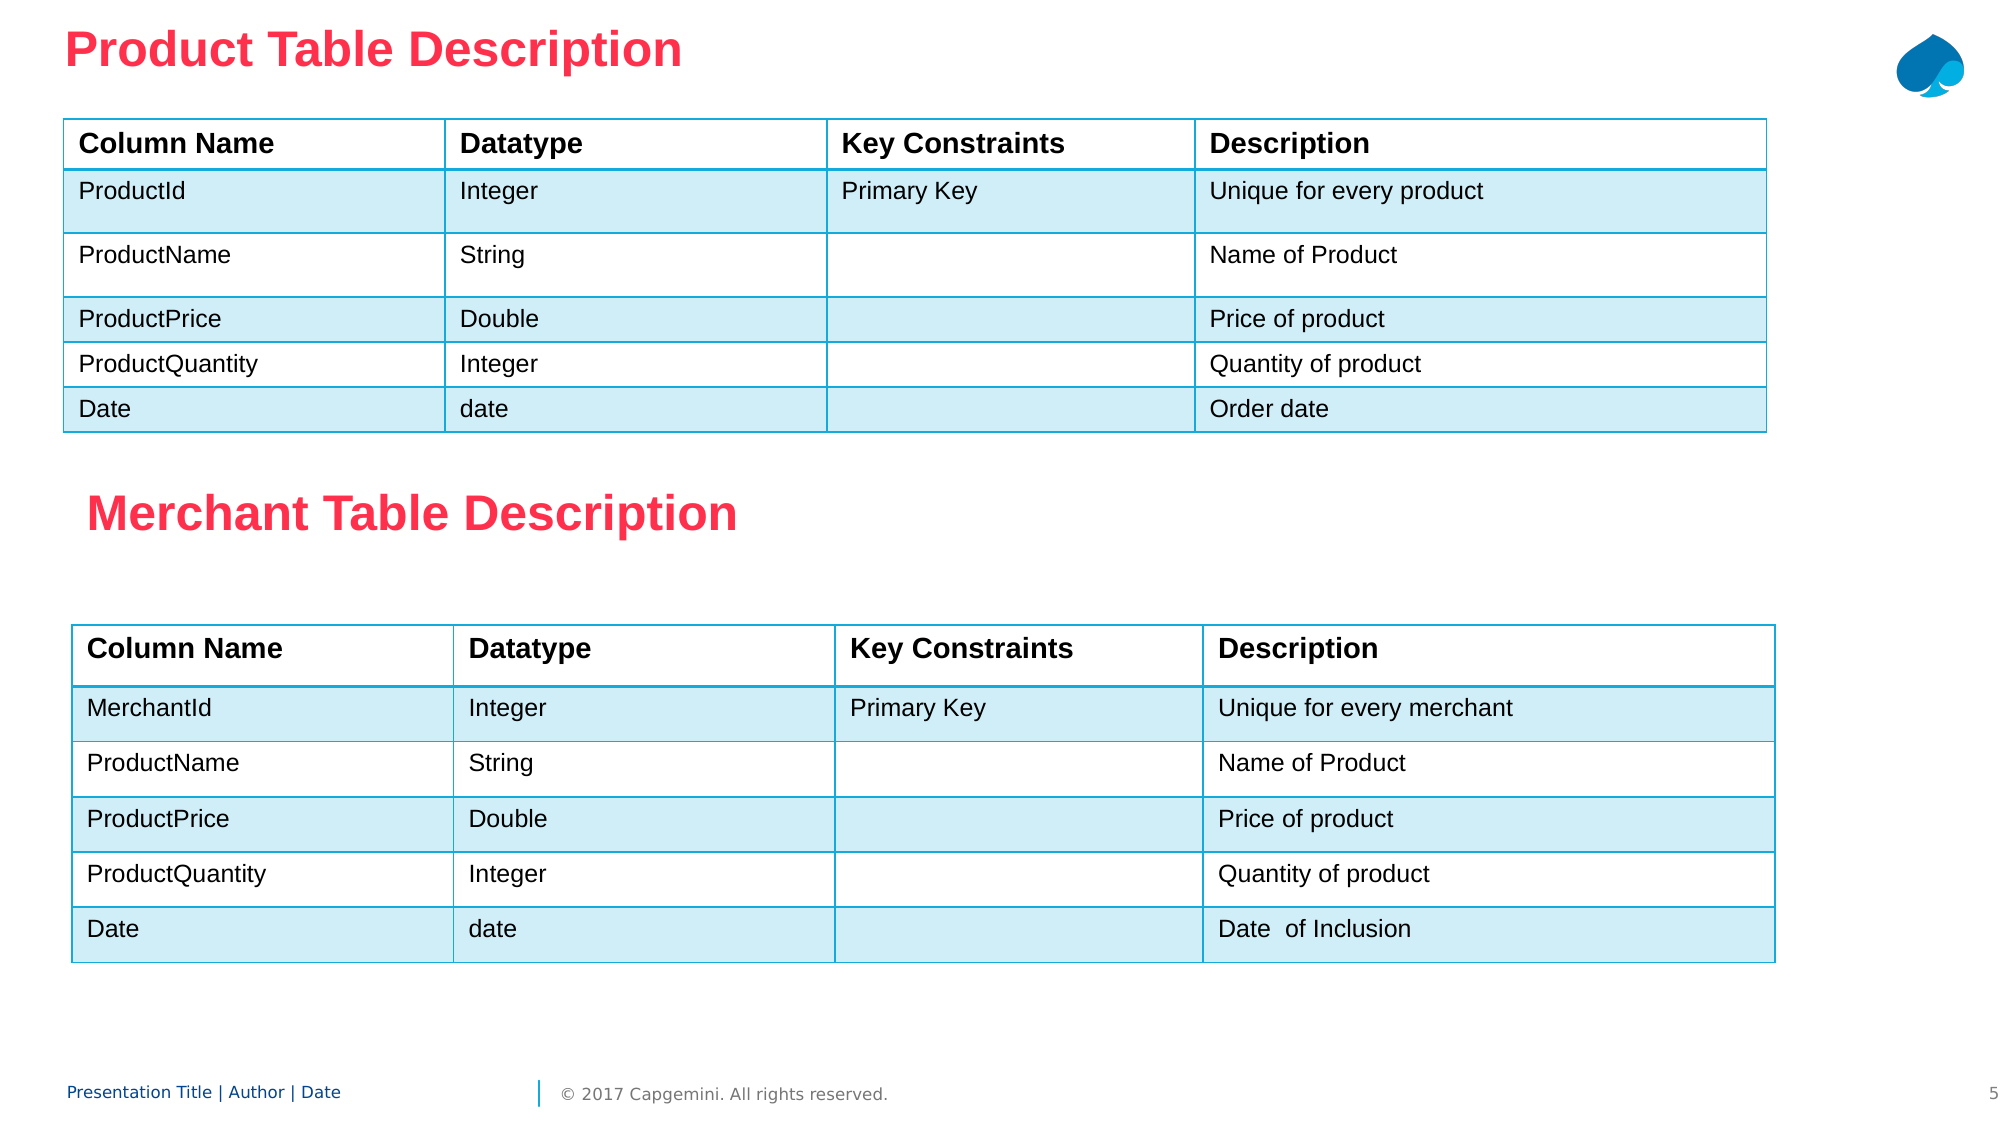

Product Table Description
| Column Name | Datatype | Key Constraints | Description |
| --- | --- | --- | --- |
| ProductId | Integer | Primary Key | Unique for every product |
| ProductName | String |  | Name of Product |
| ProductPrice | Double |  | Price of product |
| ProductQuantity | Integer |  | Quantity of product |
| Date | date |  | Order date |
Merchant Table Description
| Column Name | Datatype | Key Constraints | Description |
| --- | --- | --- | --- |
| MerchantId | Integer | Primary Key | Unique for every merchant |
| ProductName | String |  | Name of Product |
| ProductPrice | Double |  | Price of product |
| ProductQuantity | Integer |  | Quantity of product |
| Date | date |  | Date of Inclusion |